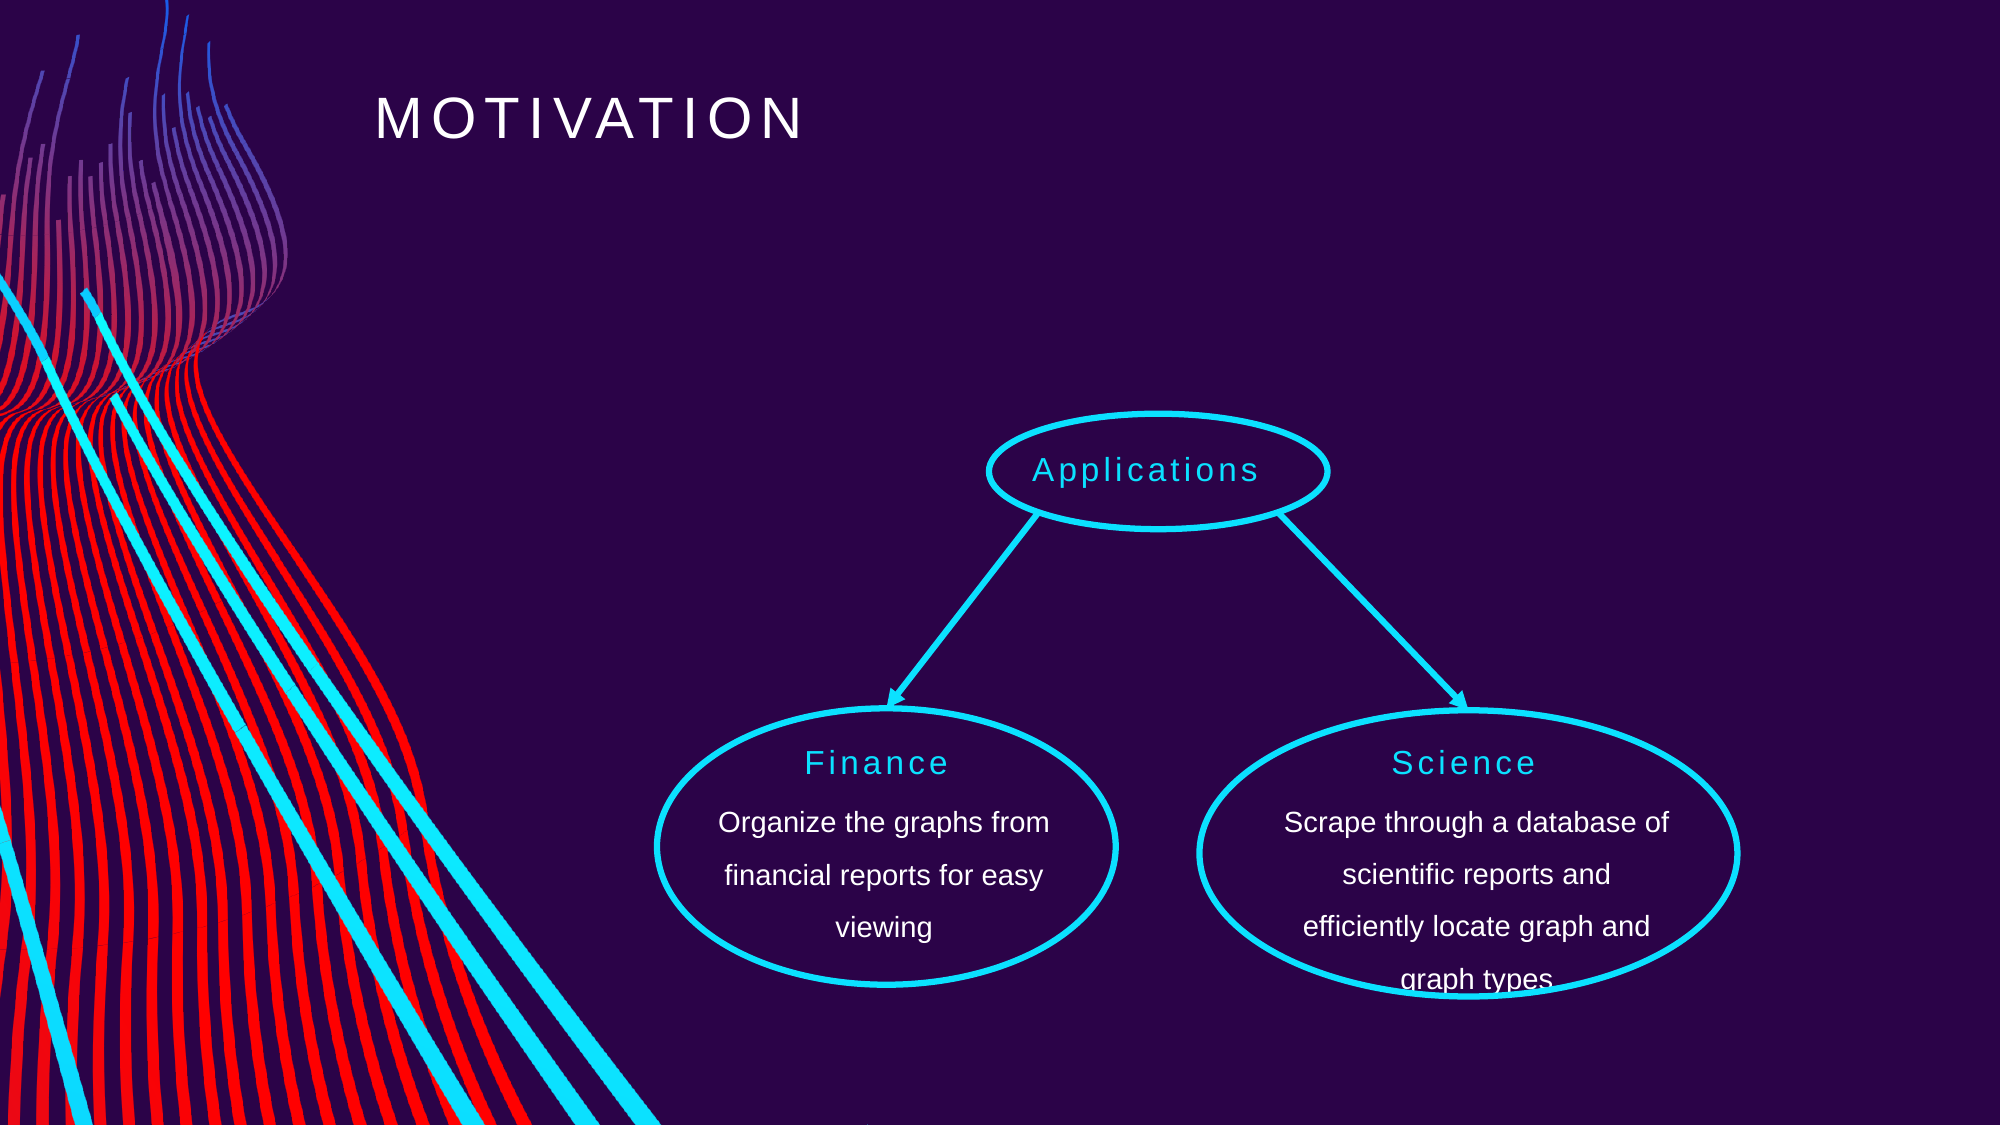

# Motivation

Applications

Finance
Science
Scrape through a database of scientific reports and efficiently locate graph and graph types
Organize the graphs from financial reports for easy viewing